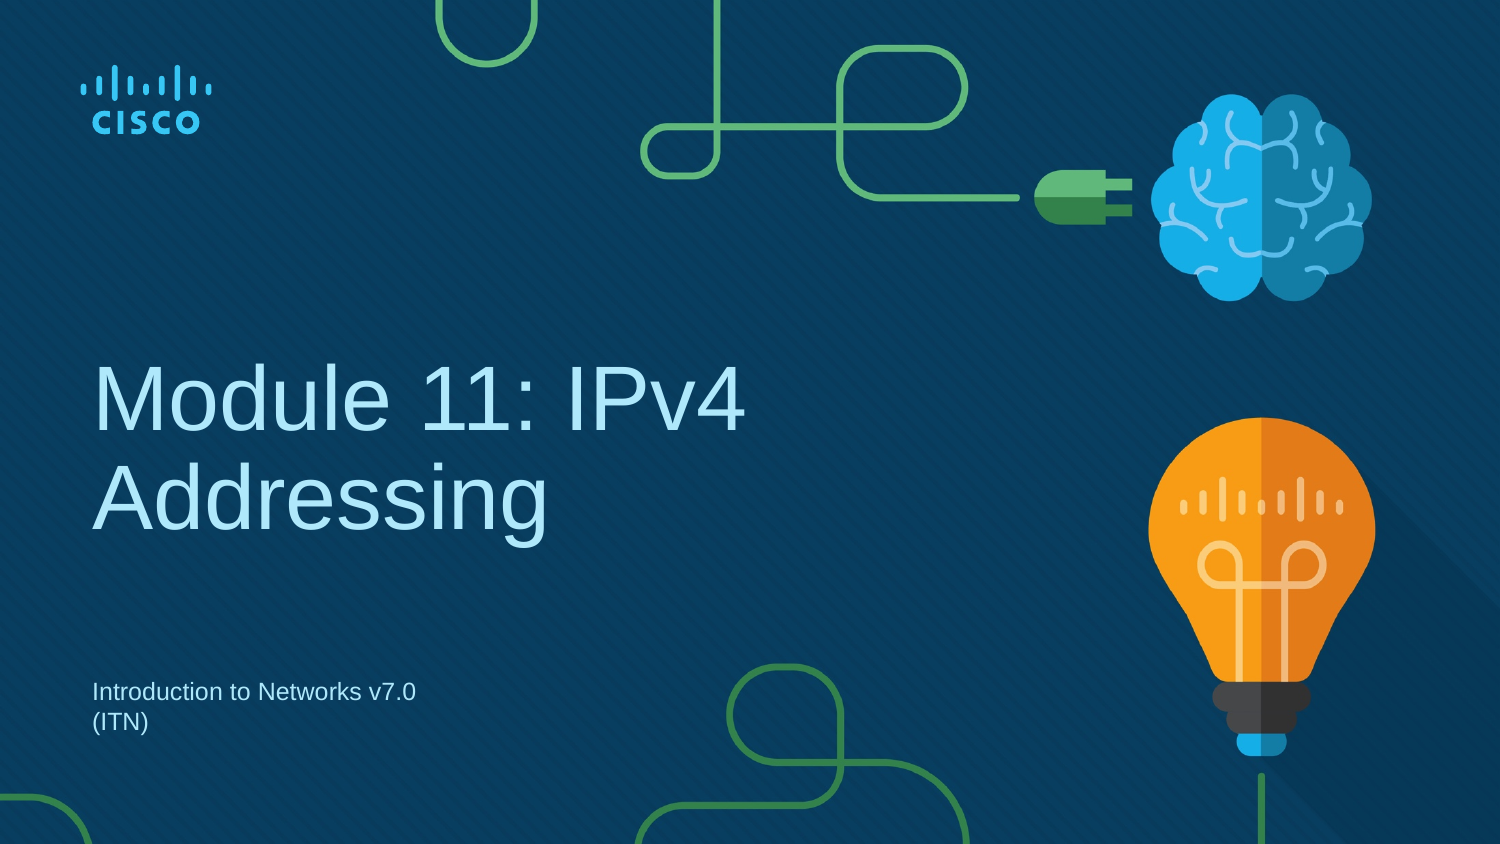

# Module 11: IPv4 Addressing
Introduction to Networks v7.0 (ITN)